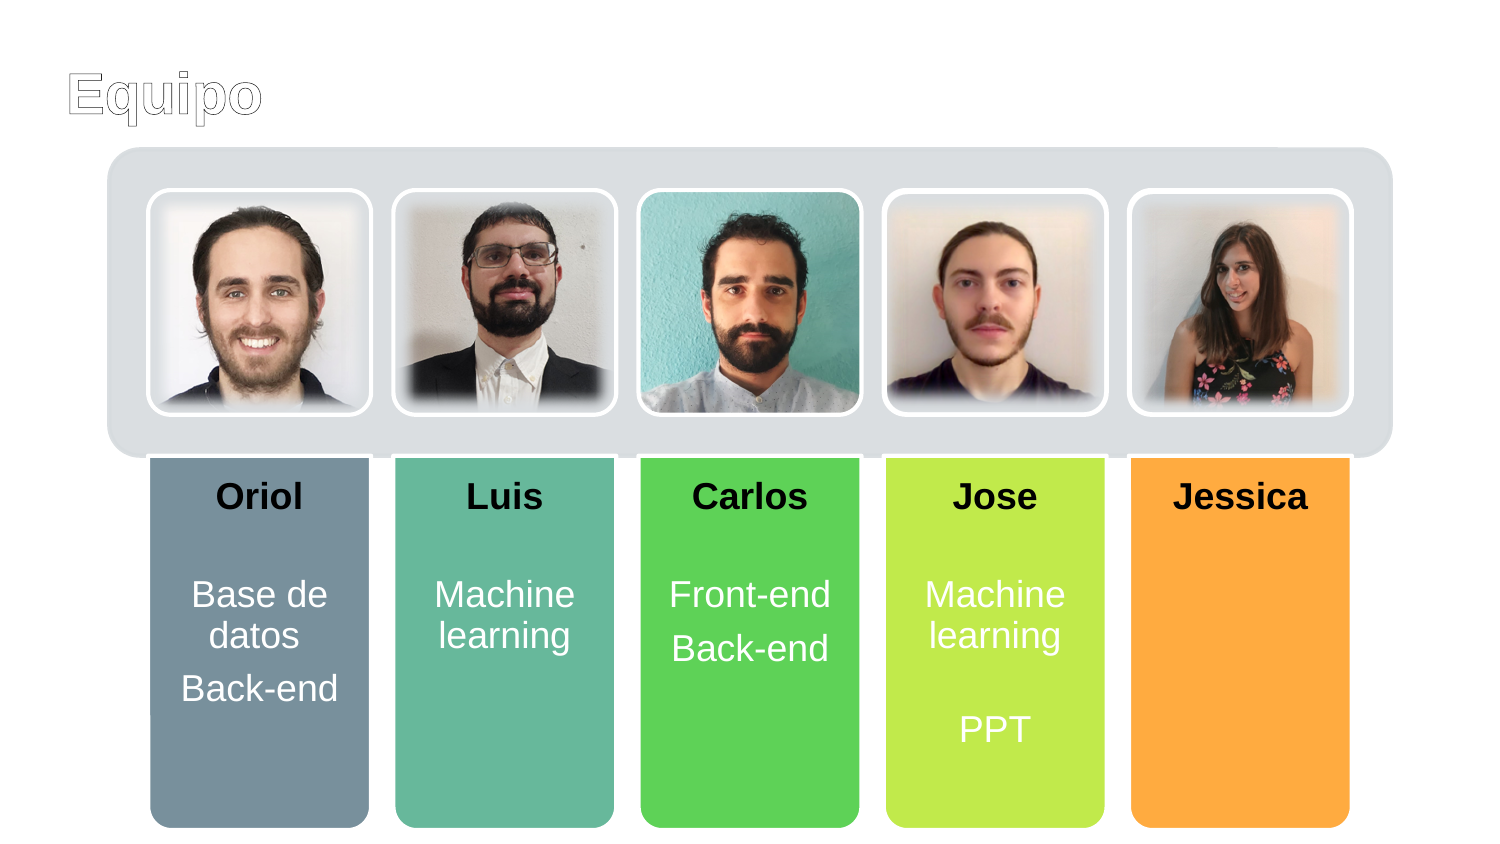

# Equipo
Oriol
Base de datos
Back-end
Luis
Machine learning
Carlos
Front-end
Back-end
Jose
Machine learning
PPT
Jessica